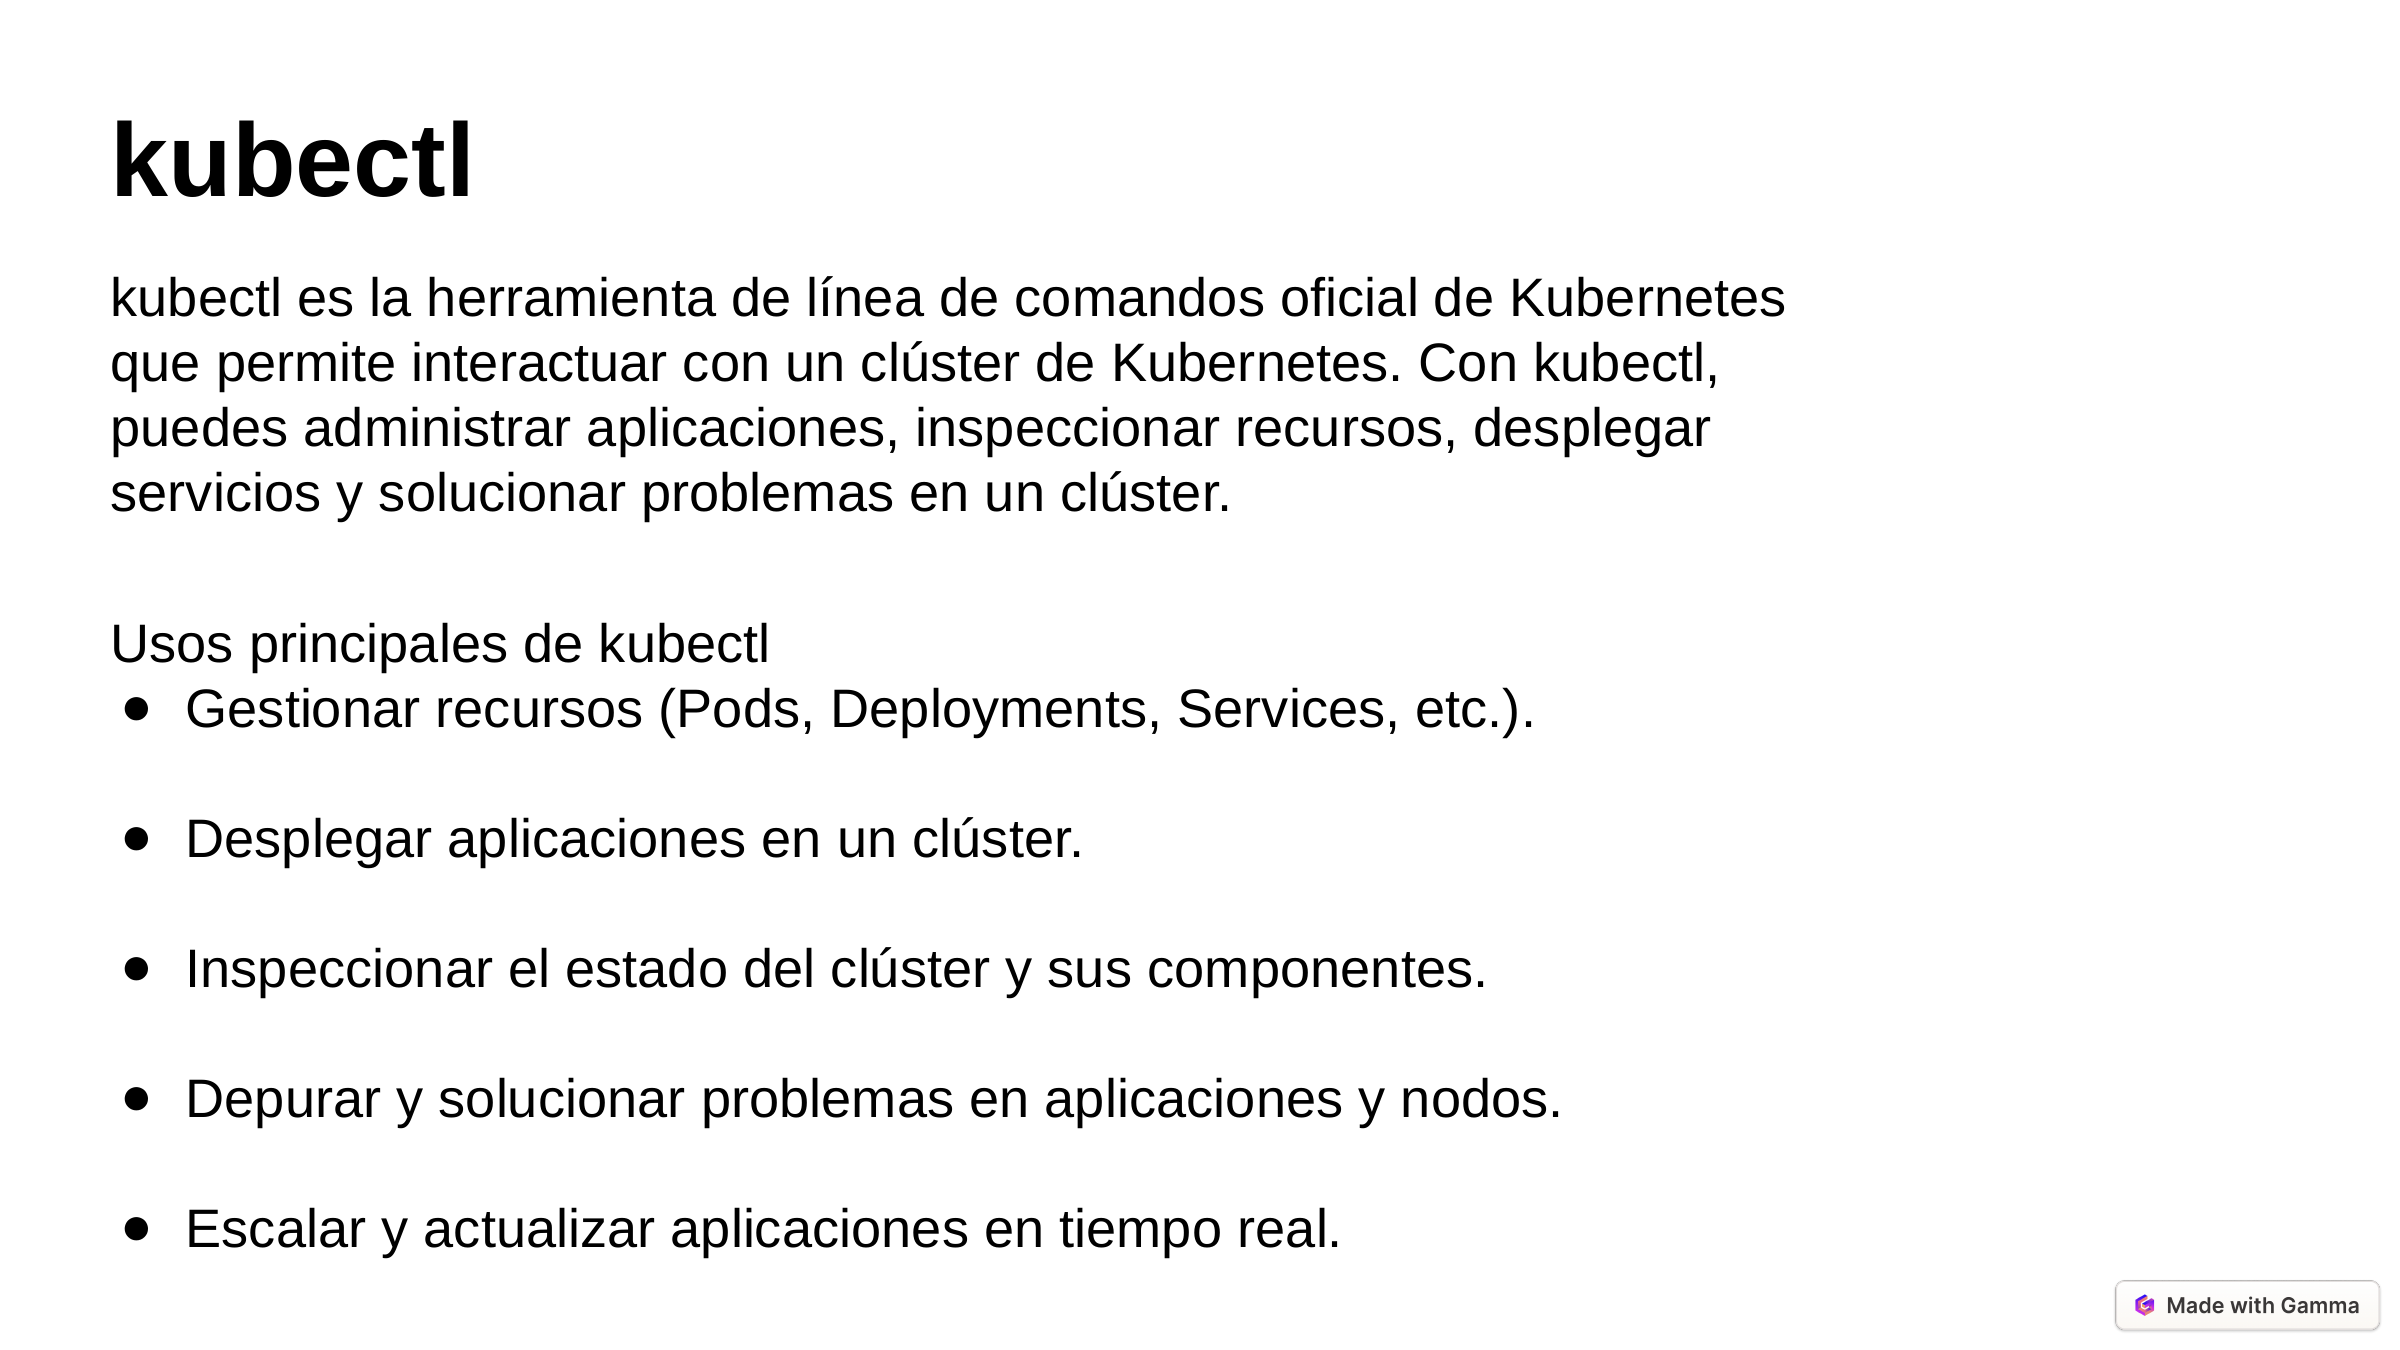

kubectl
kubectl es la herramienta de línea de comandos oficial de Kubernetes que permite interactuar con un clúster de Kubernetes. Con kubectl, puedes administrar aplicaciones, inspeccionar recursos, desplegar servicios y solucionar problemas en un clúster.
Usos principales de kubectl
Gestionar recursos (Pods, Deployments, Services, etc.).

Desplegar aplicaciones en un clúster.

Inspeccionar el estado del clúster y sus componentes.

Depurar y solucionar problemas en aplicaciones y nodos.

Escalar y actualizar aplicaciones en tiempo real.